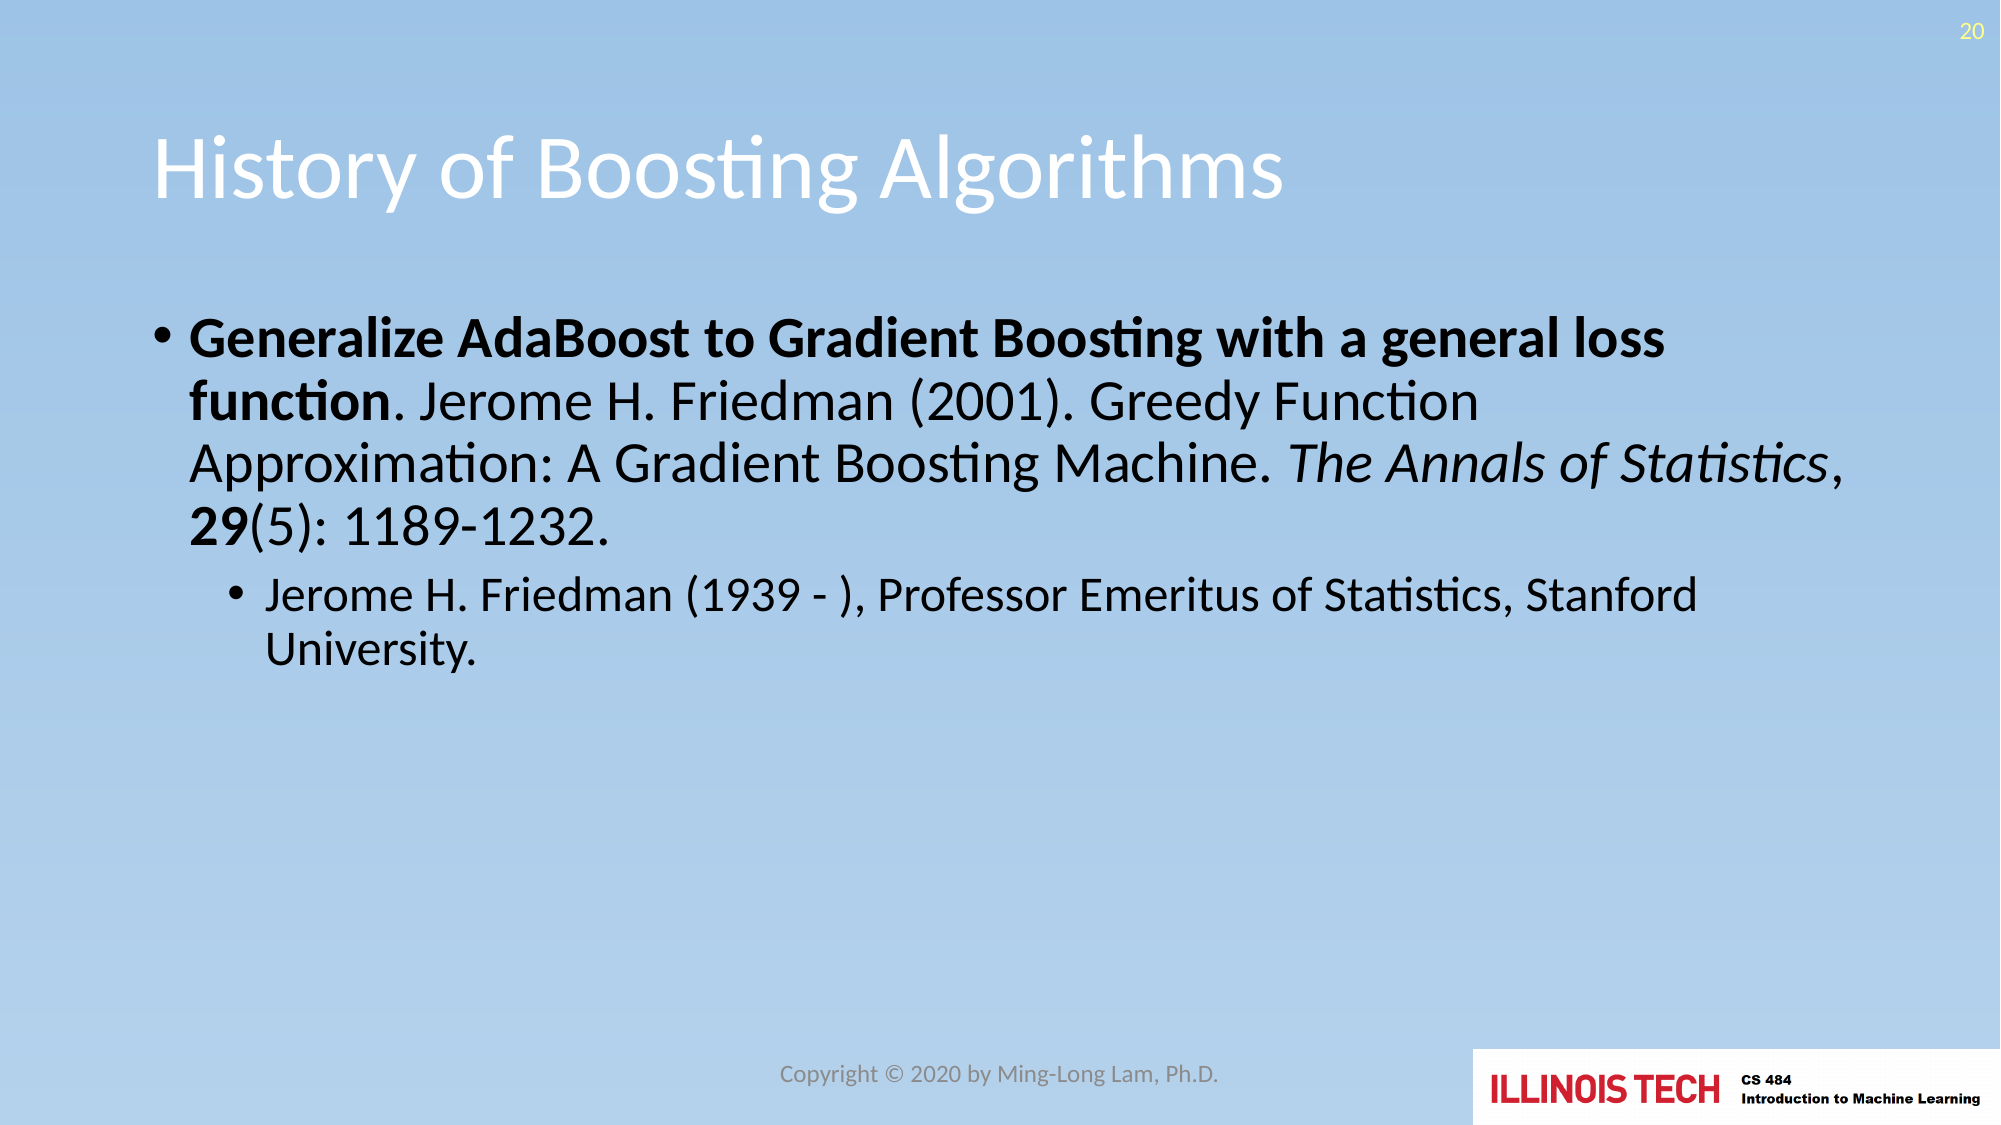

20
# History of Boosting Algorithms
Generalize AdaBoost to Gradient Boosting with a general loss function. Jerome H. Friedman (2001). Greedy Function Approximation: A Gradient Boosting Machine. The Annals of Statistics, 29(5): 1189-1232.
Jerome H. Friedman (1939 - ), Professor Emeritus of Statistics, Stanford University.

Copyright © 2020 by Ming-Long Lam, Ph.D.